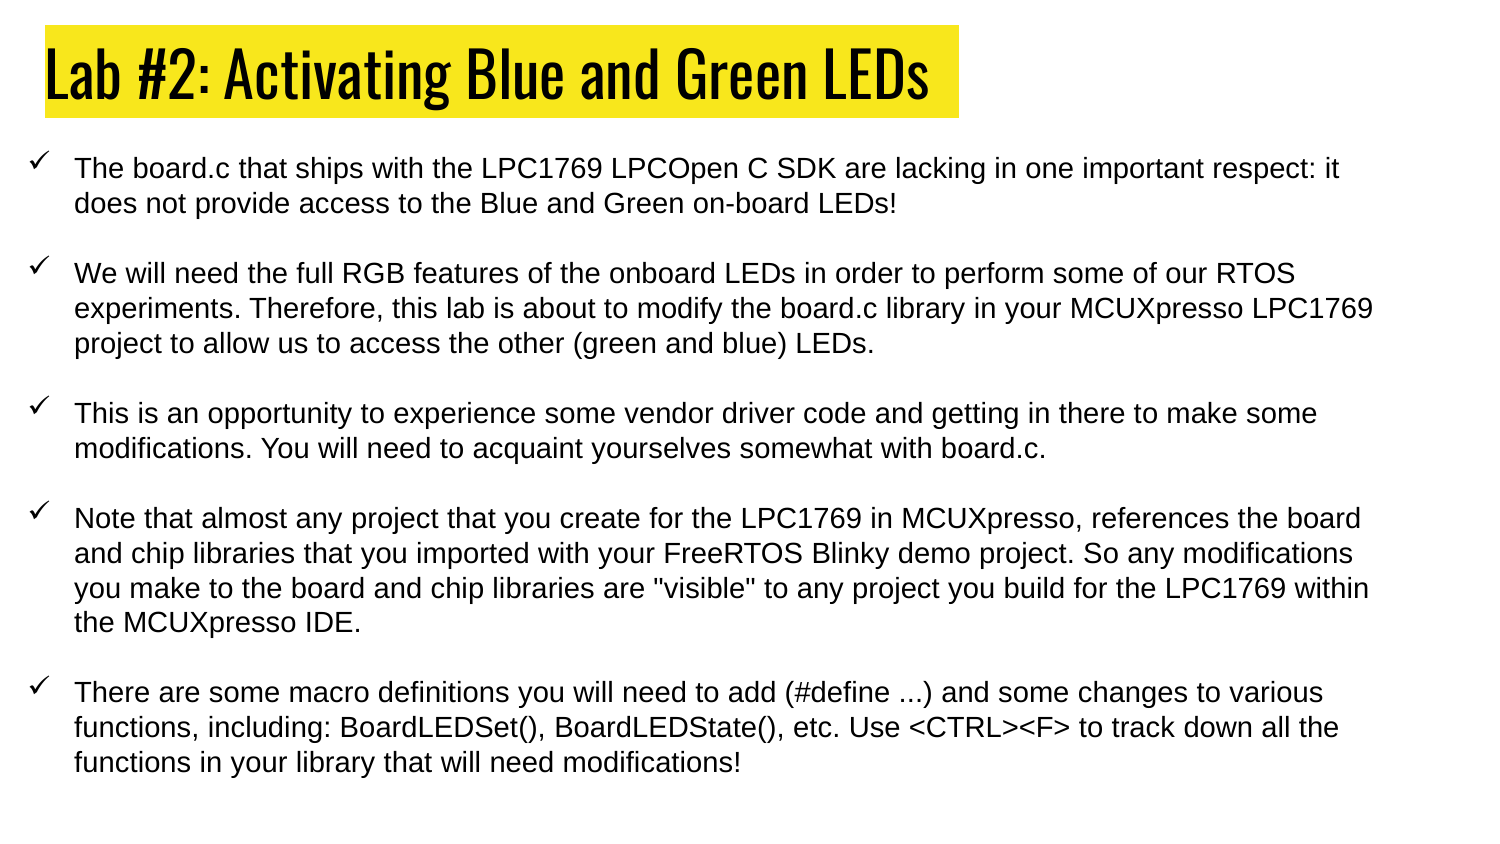

Lab #2: Activating Blue and Green LEDs
The board.c that ships with the LPC1769 LPCOpen C SDK are lacking in one important respect: it does not provide access to the Blue and Green on-board LEDs!

We will need the full RGB features of the onboard LEDs in order to perform some of our RTOS experiments. Therefore, this lab is about to modify the board.c library in your MCUXpresso LPC1769 project to allow us to access the other (green and blue) LEDs.

This is an opportunity to experience some vendor driver code and getting in there to make some modifications. You will need to acquaint yourselves somewhat with board.c.

Note that almost any project that you create for the LPC1769 in MCUXpresso, references the board and chip libraries that you imported with your FreeRTOS Blinky demo project. So any modifications you make to the board and chip libraries are "visible" to any project you build for the LPC1769 within the MCUXpresso IDE.

There are some macro definitions you will need to add (#define ...) and some changes to various functions, including: BoardLEDSet(), BoardLEDState(), etc. Use <CTRL><F> to track down all the functions in your library that will need modifications!